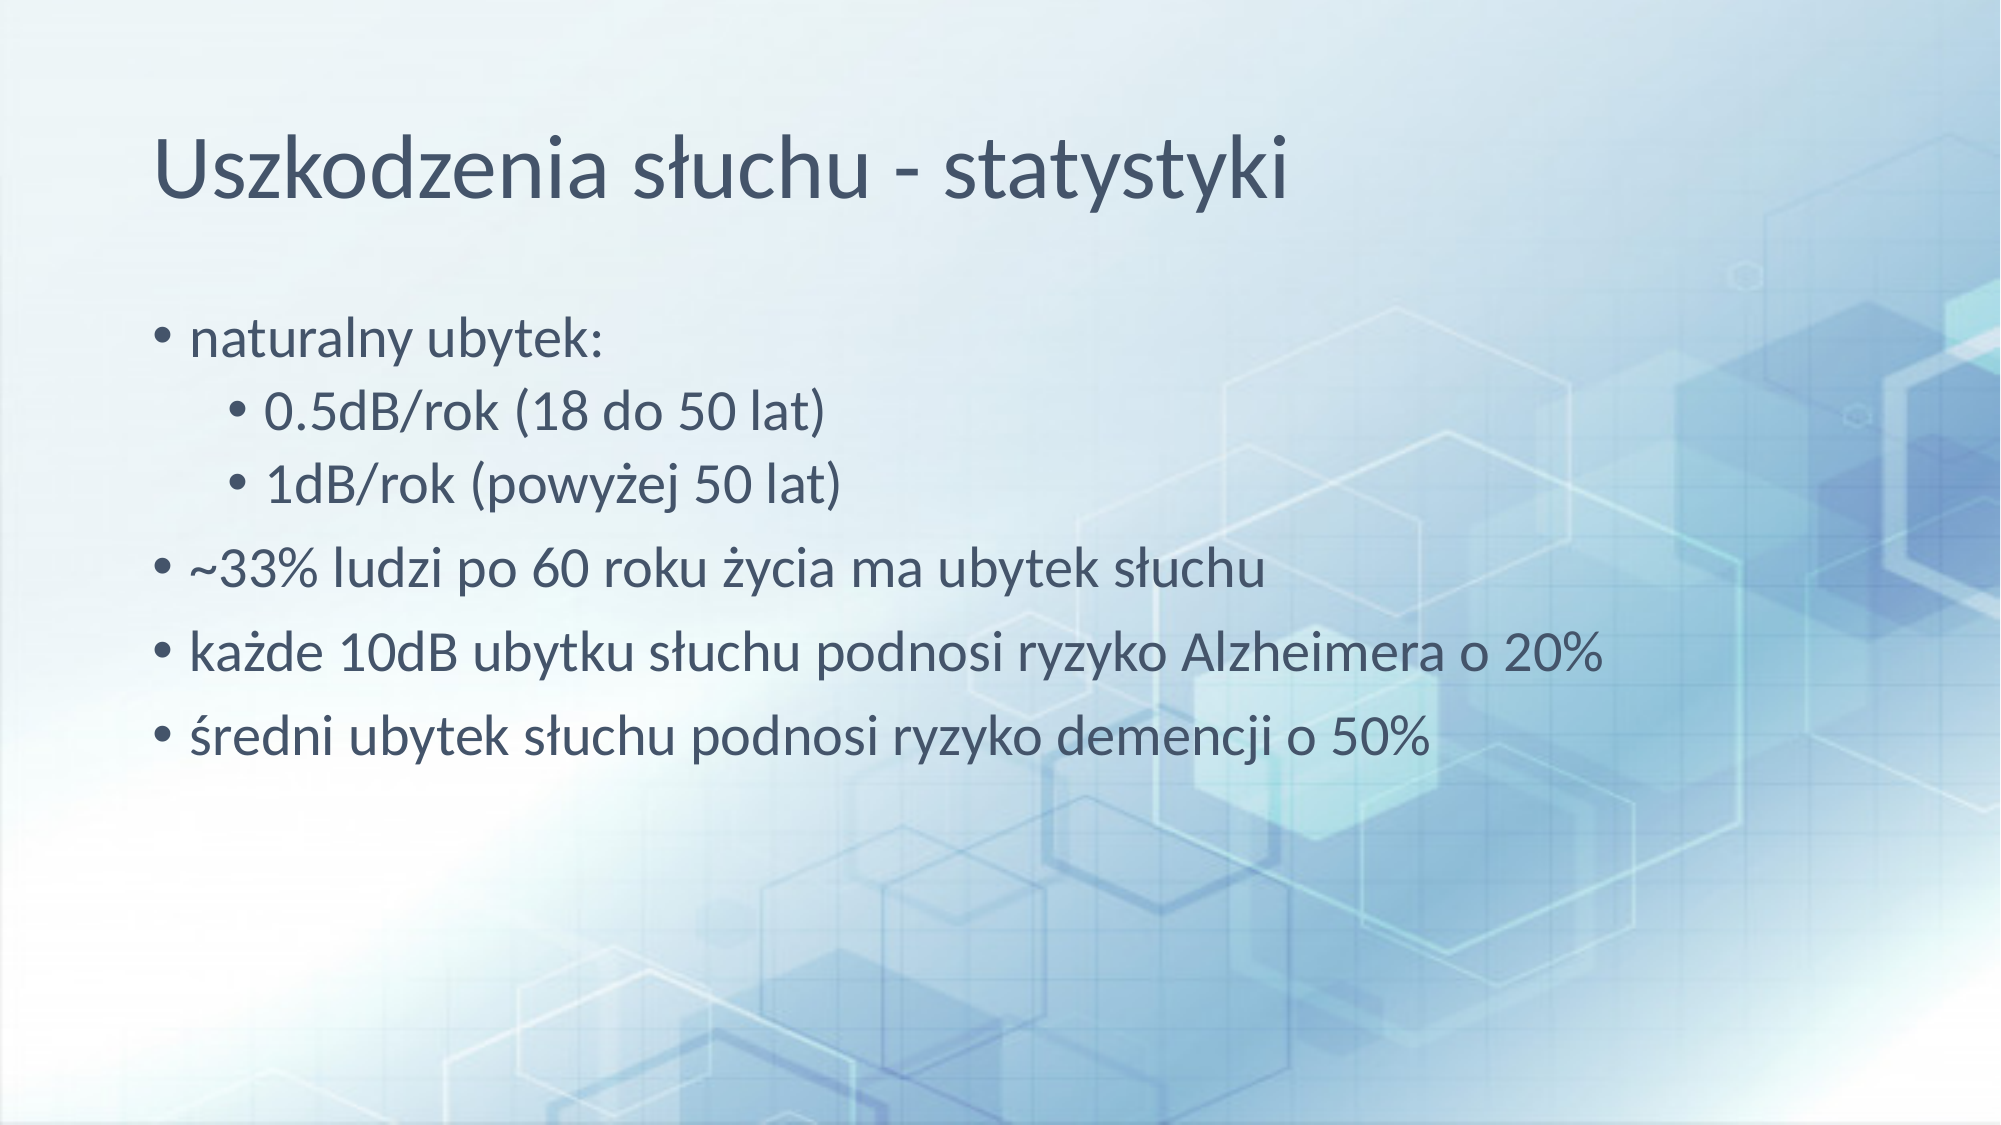

# Uszkodzenia słuchu - statystyki
naturalny ubytek:
0.5dB/rok (18 do 50 lat)
1dB/rok (powyżej 50 lat)
~33% ludzi po 60 roku życia ma ubytek słuchu
każde 10dB ubytku słuchu podnosi ryzyko Alzheimera o 20%
średni ubytek słuchu podnosi ryzyko demencji o 50%